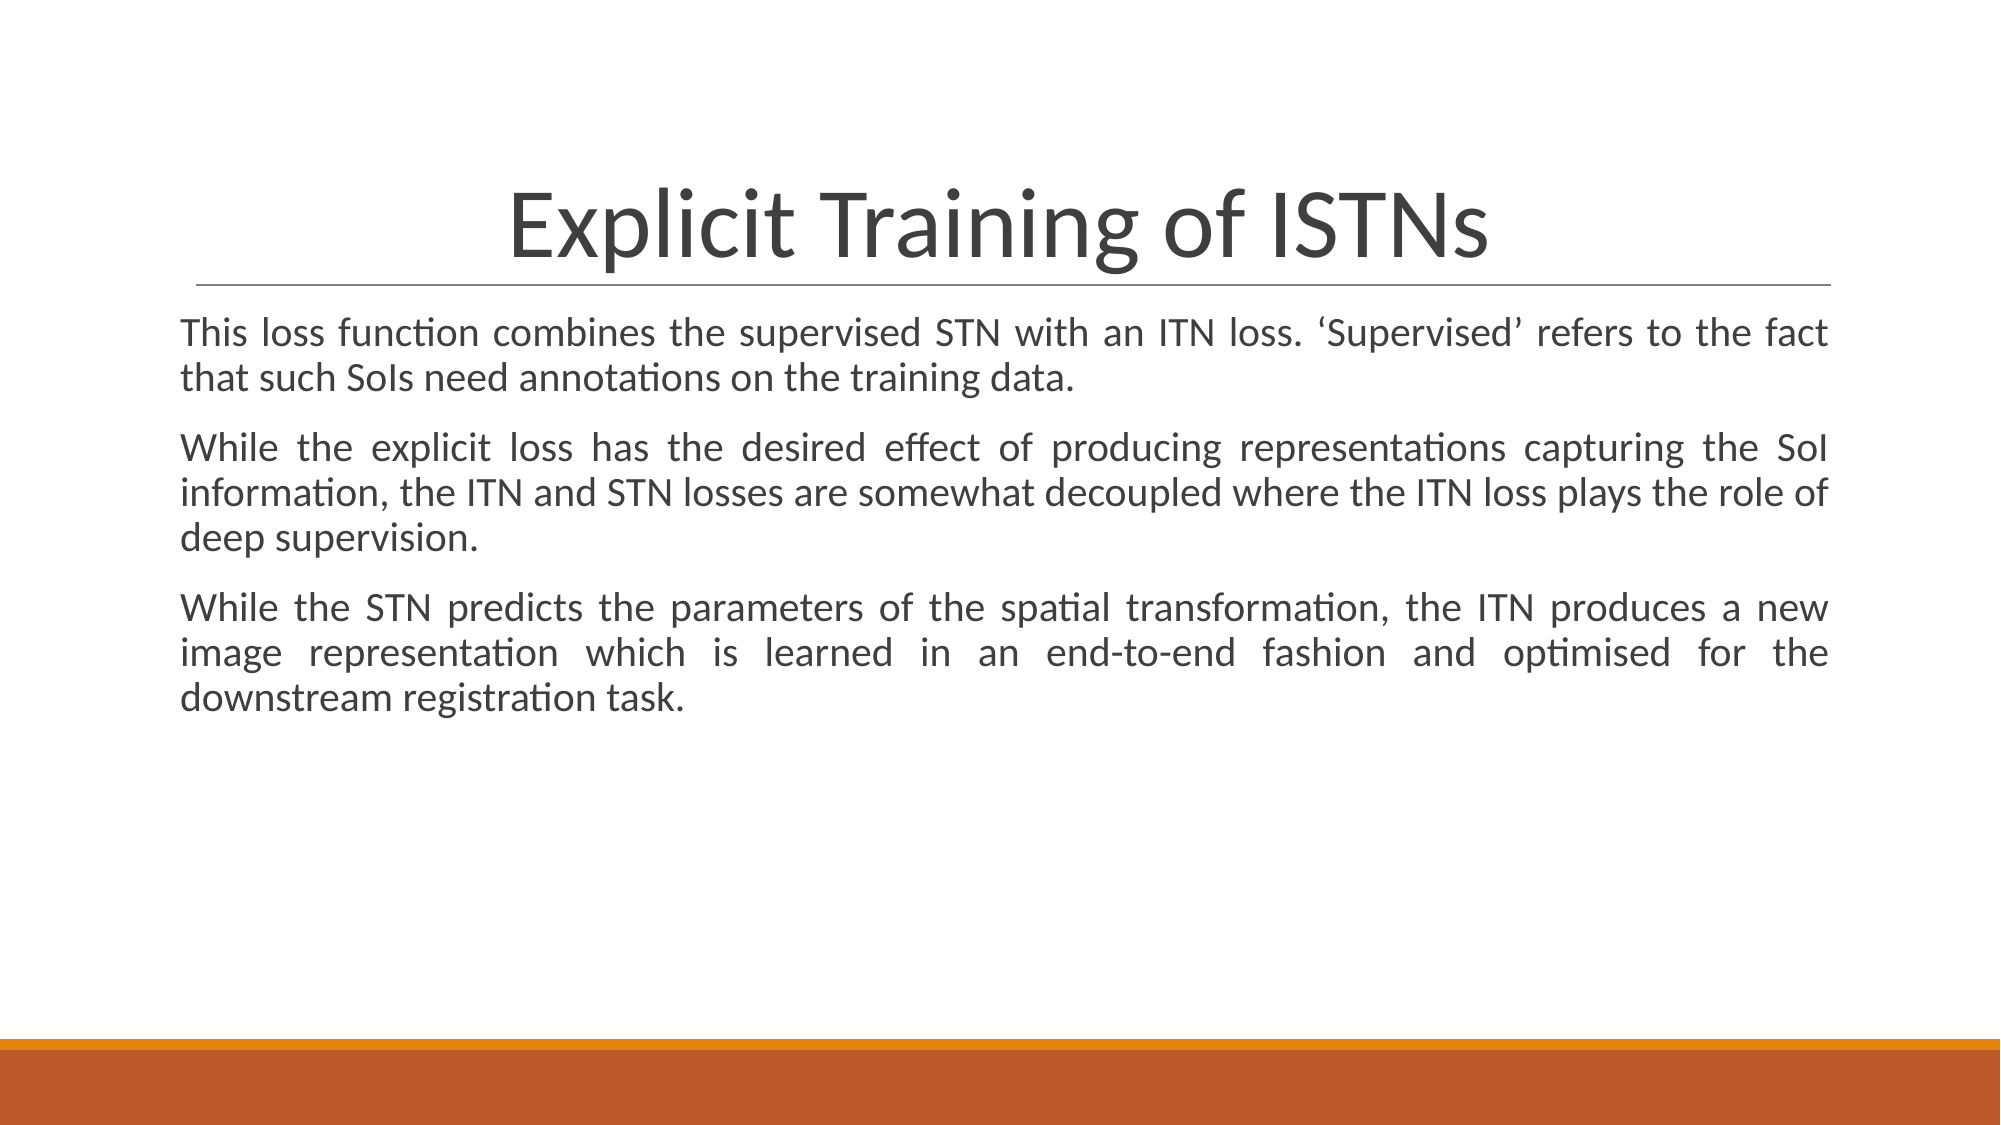

# Explicit Training of ISTNs
This loss function combines the supervised STN with an ITN loss. ‘Supervised’ refers to the fact that such SoIs need annotations on the training data.
While the explicit loss has the desired effect of producing representations capturing the SoI information, the ITN and STN losses are somewhat decoupled where the ITN loss plays the role of deep supervision.
While the STN predicts the parameters of the spatial transformation, the ITN produces a new image representation which is learned in an end-to-end fashion and optimised for the downstream registration task.
15